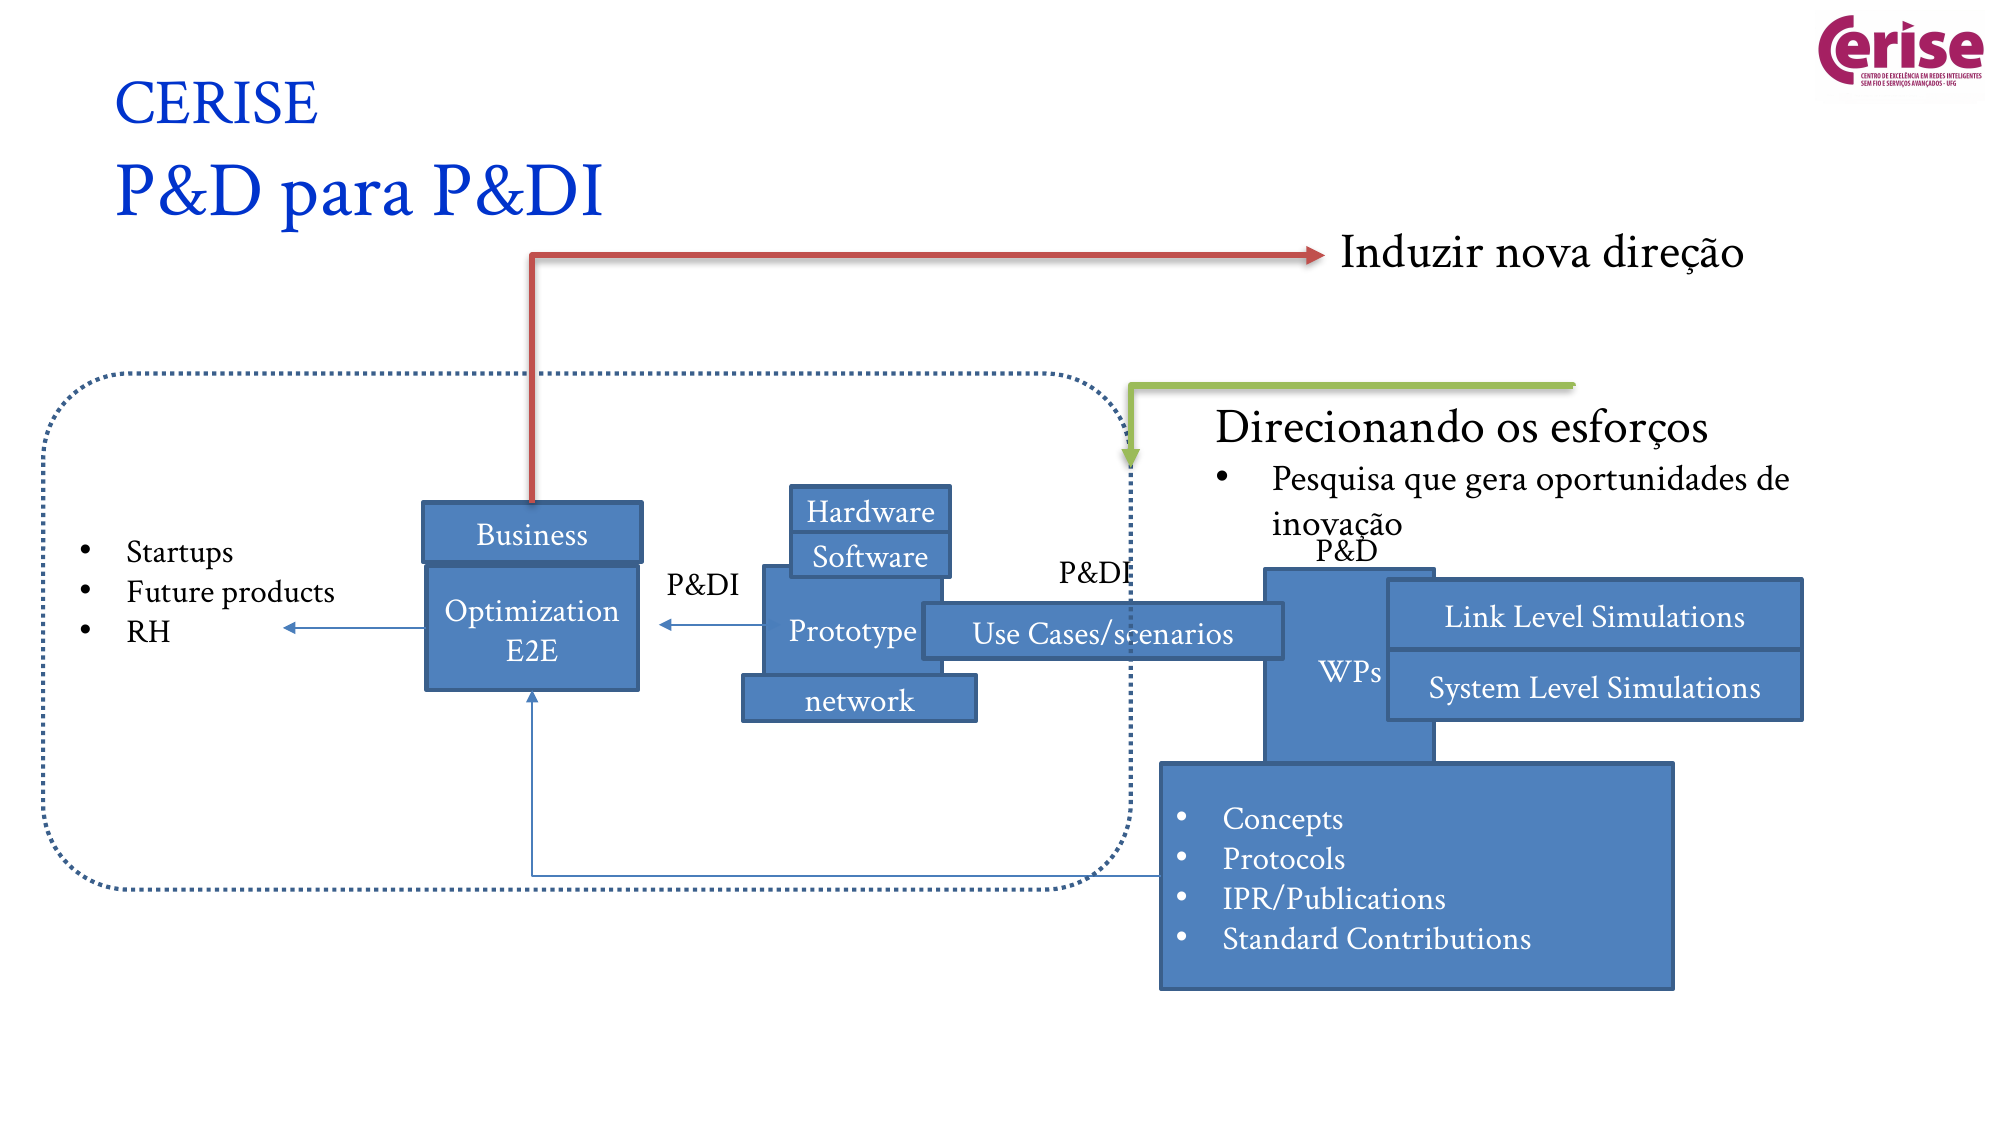

# CERISE P&D para P&DI
Induzir nova direção

Direcionando os esforços
Pesquisa que gera oportunidades de inovação
Hardware
Business
P&D
Startups
Future products
RH
Software
P&DI
P&DI
Optimization E2E
Prototype
WPs
Link Level Simulations
Use Cases/scenarios
System Level Simulations
network
Concepts
Protocols
IPR/Publications
Standard Contributions